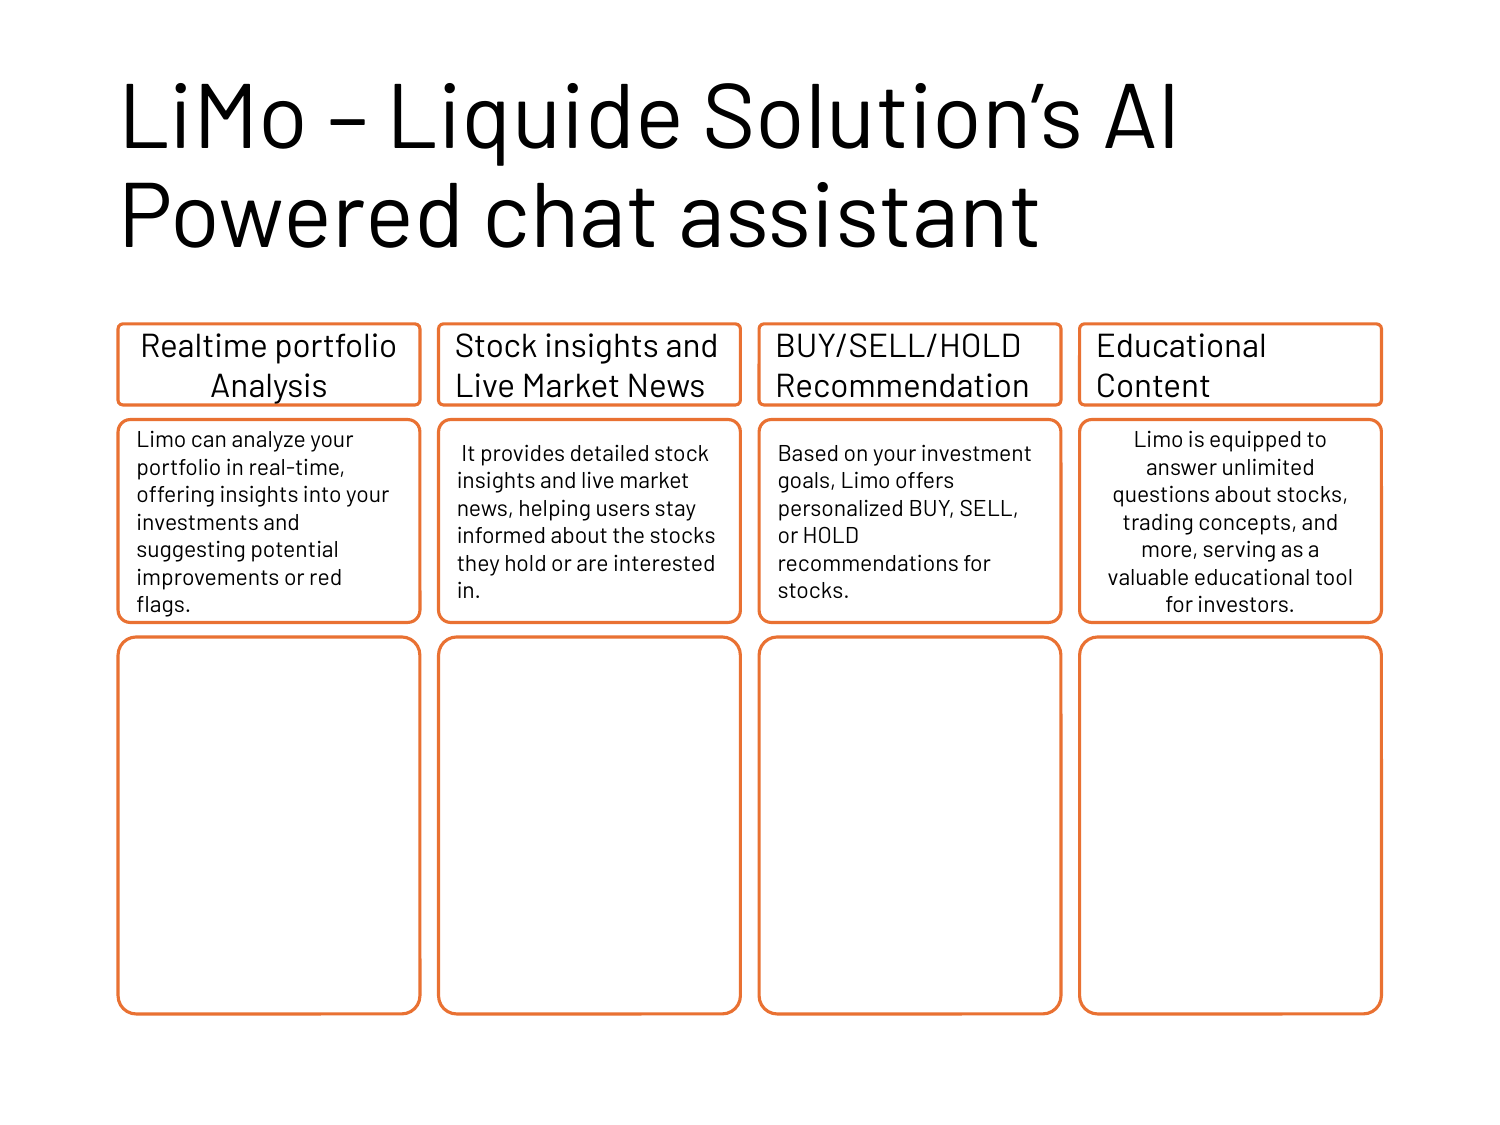

# LiMo – Liquide Solution’s AI Powered chat assistant
Realtime portfolio Analysis
Stock insights and Live Market News
BUY/SELL/HOLD Recommendation
Educational Content
Limo can analyze your portfolio in real-time, offering insights into your investments and suggesting potential improvements or red flags.
 It provides detailed stock insights and live market news, helping users stay informed about the stocks they hold or are interested in.
Based on your investment goals, Limo offers personalized BUY, SELL, or HOLD recommendations for stocks.
Limo is equipped to answer unlimited questions about stocks, trading concepts, and more, serving as a valuable educational tool for investors.